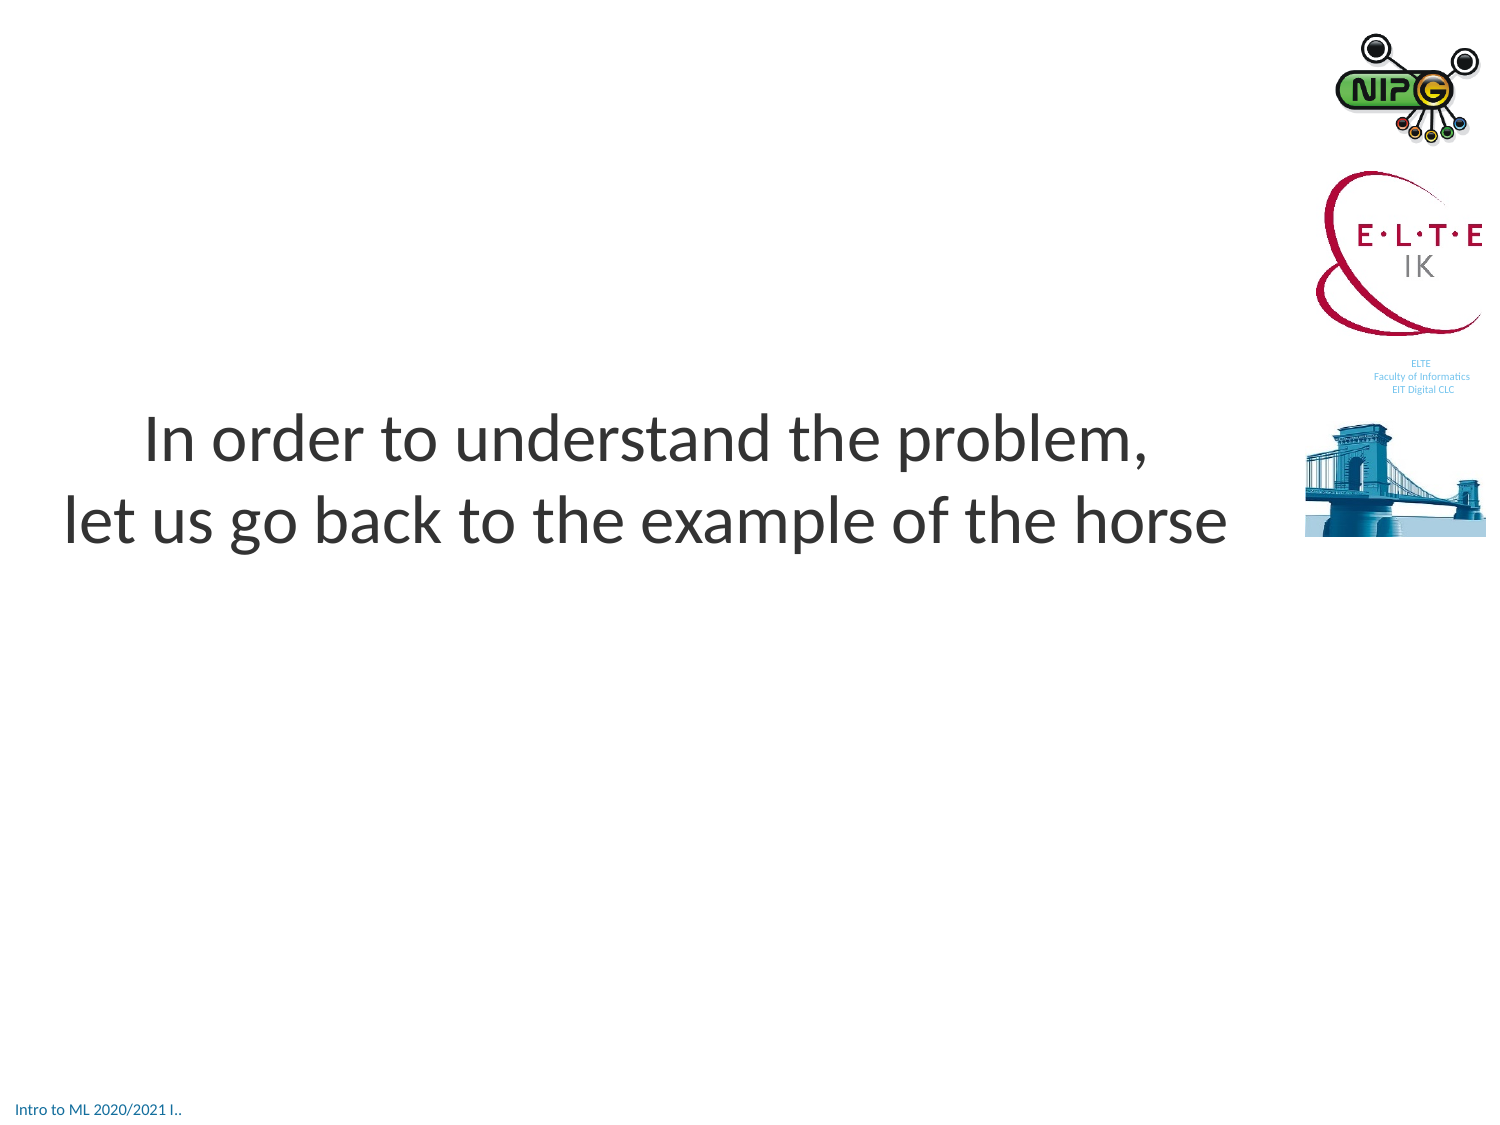

# In order to understand the problem, let us go back to the example of the horse